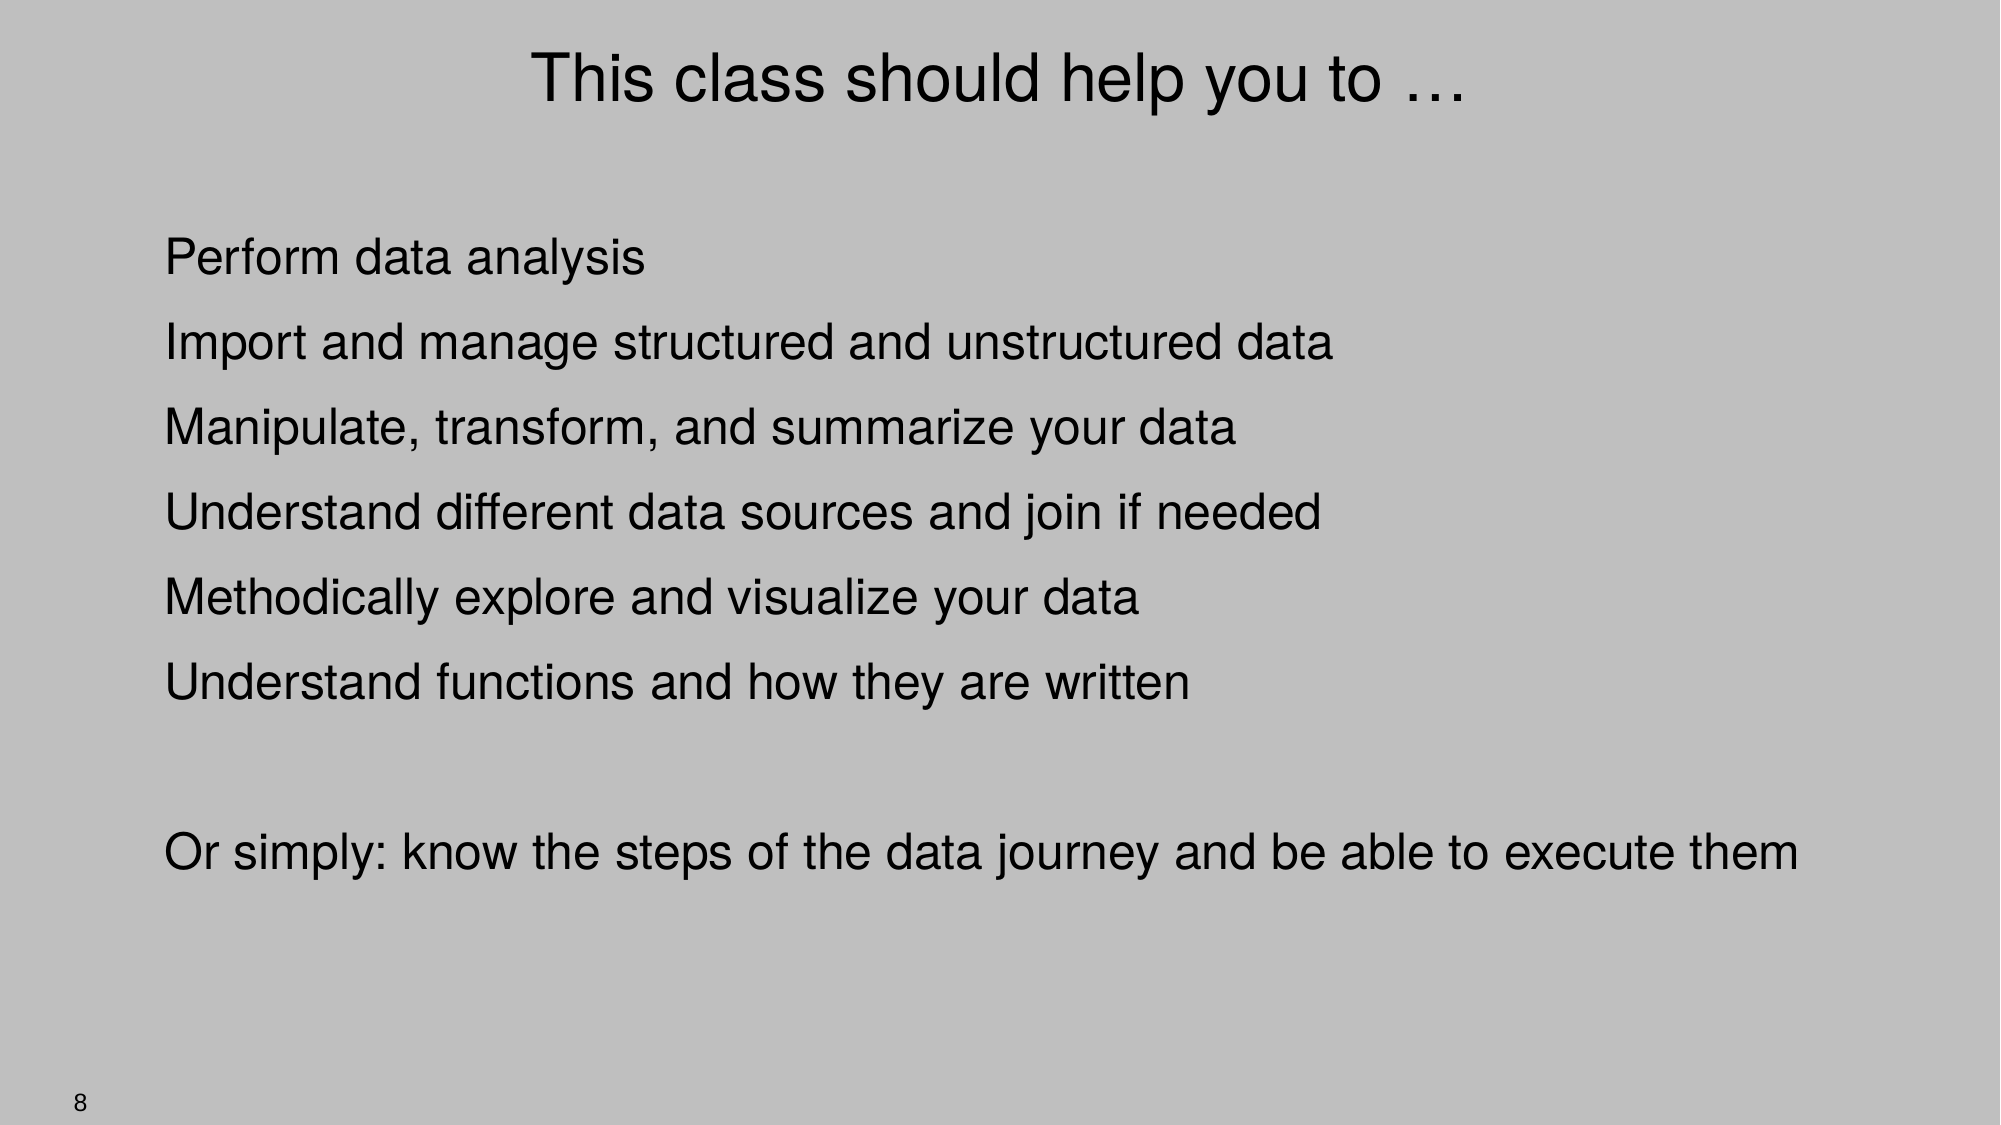

# This class should help you to …
Perform data analysis
Import and manage structured and unstructured data
Manipulate, transform, and summarize your data
Understand different data sources and join if needed
Methodically explore and visualize your data
Understand functions and how they are written

Or simply: know the steps of the data journey and be able to execute them